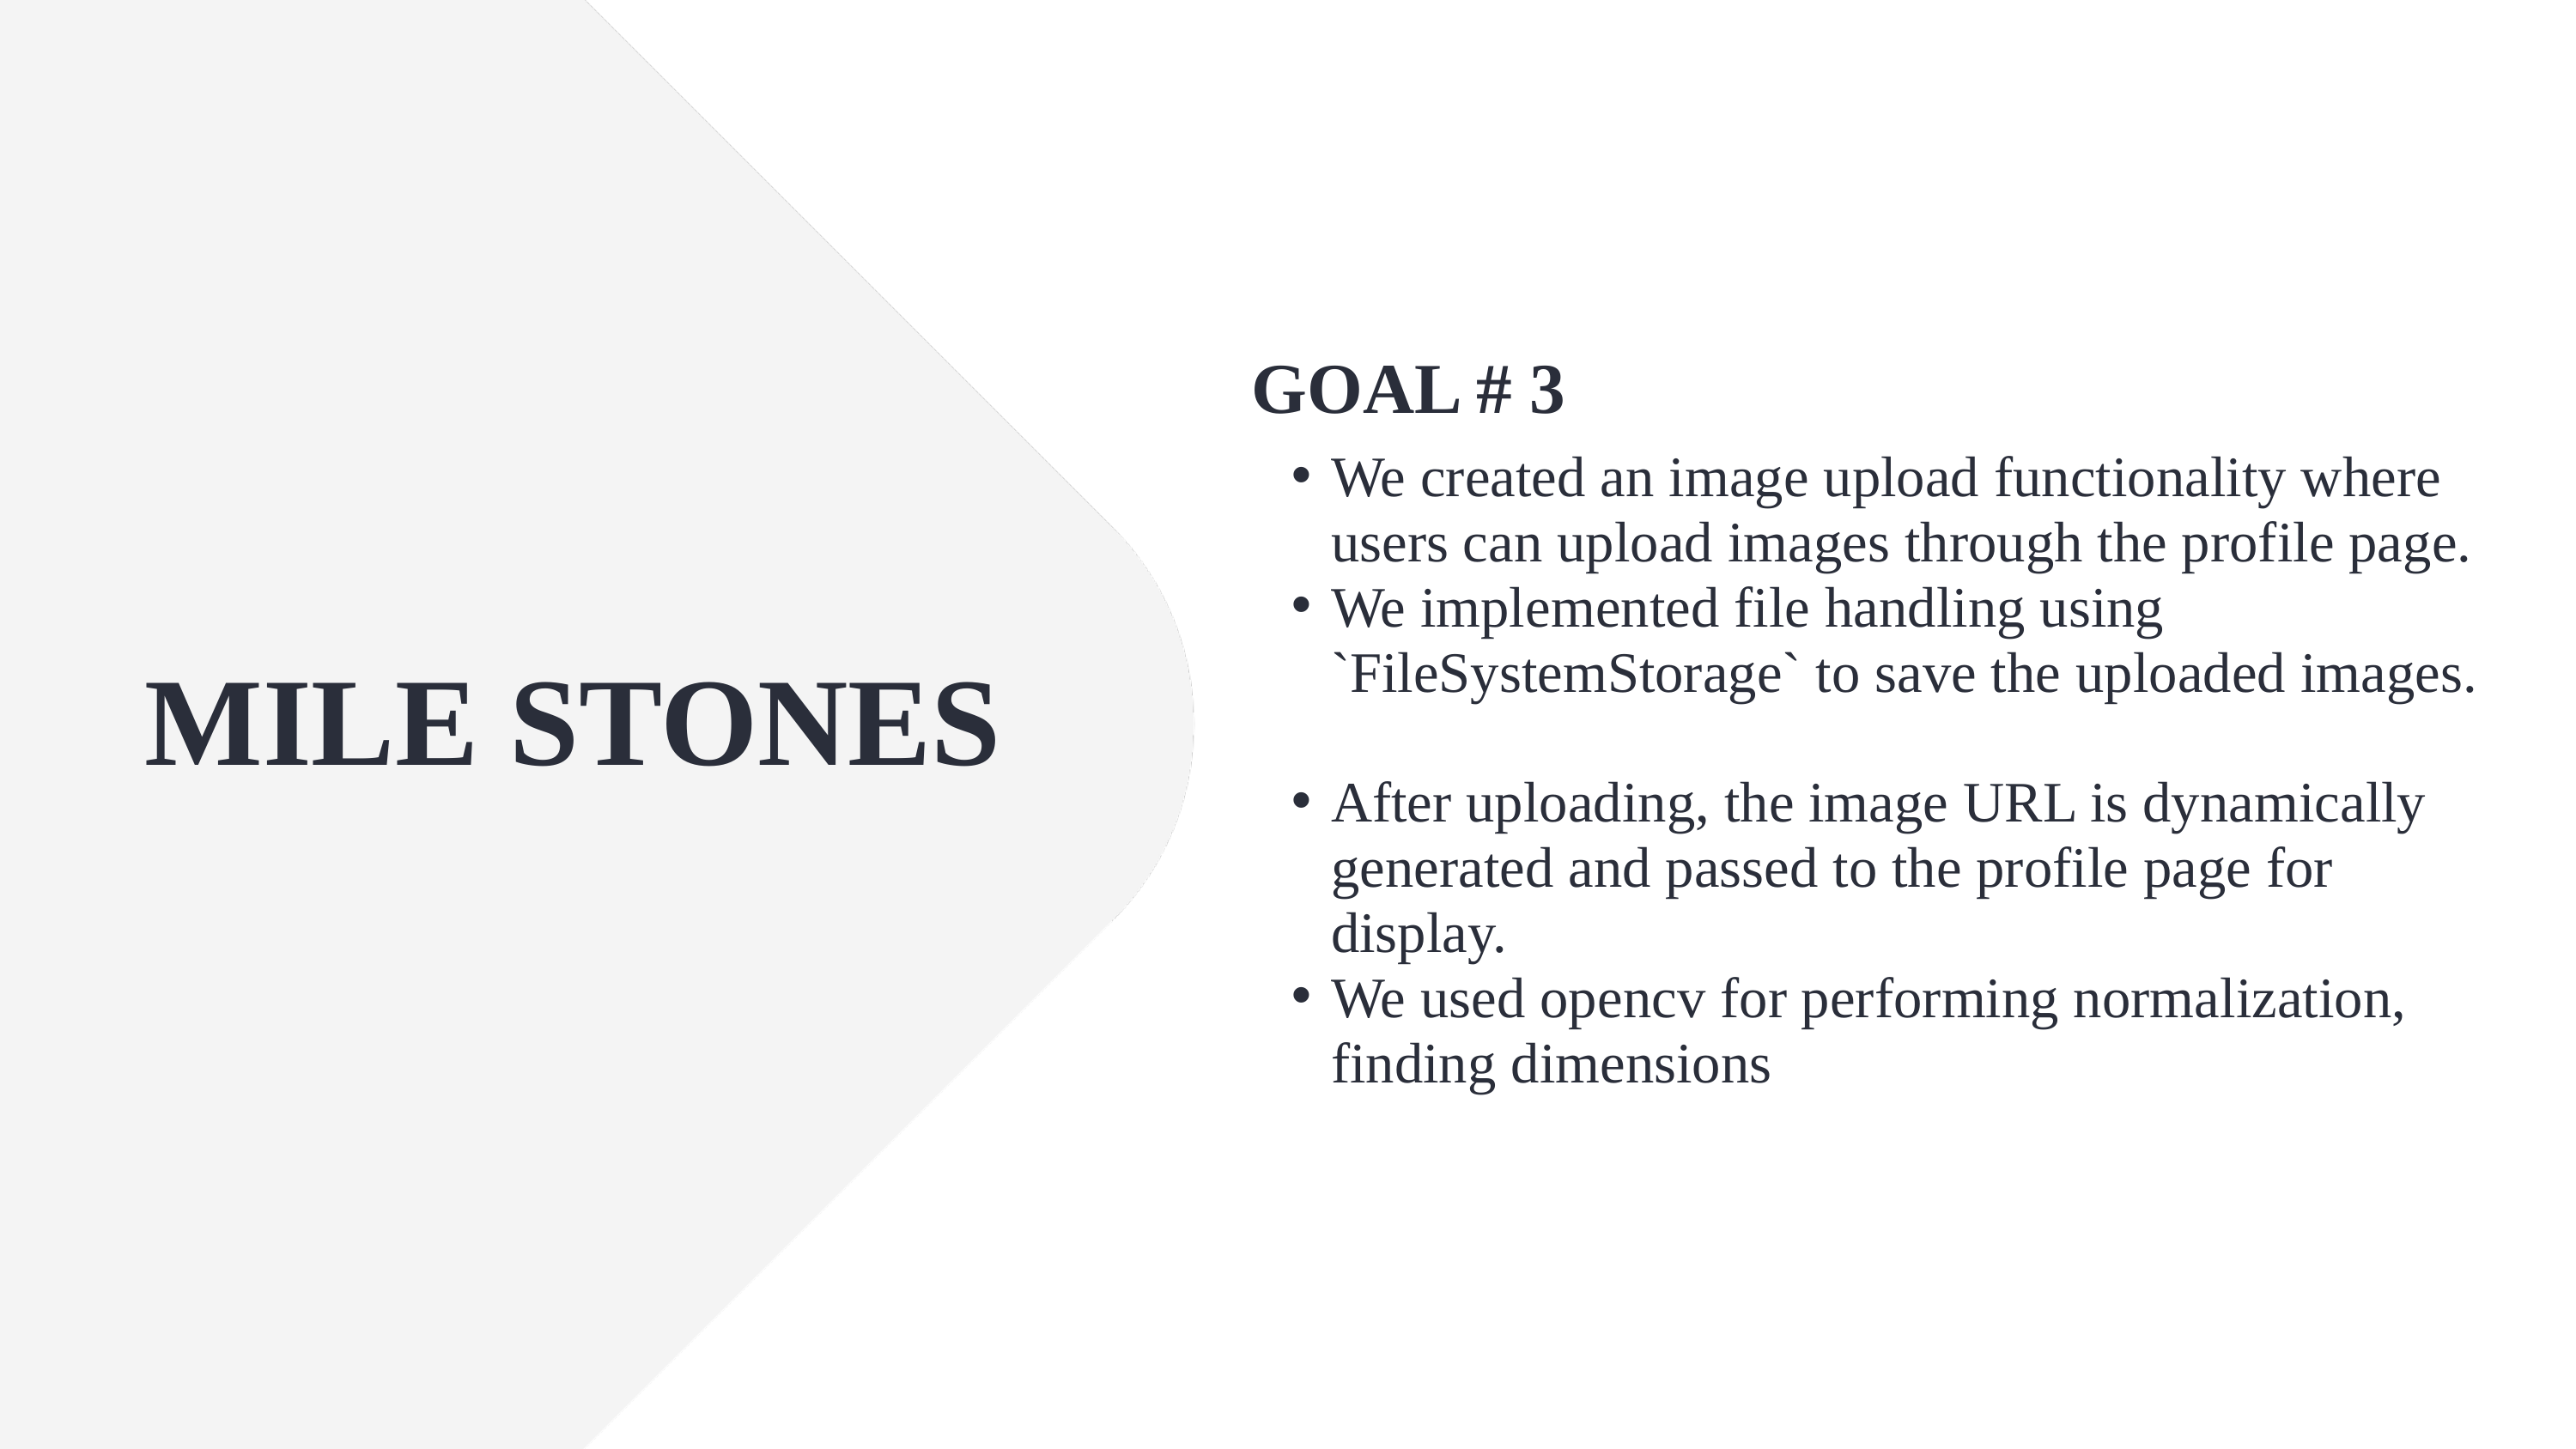

GOAL # 3
We created an image upload functionality where users can upload images through the profile page.
We implemented file handling using `FileSystemStorage` to save the uploaded images.
After uploading, the image URL is dynamically generated and passed to the profile page for display.
We used opencv for performing normalization, finding dimensions

MILE STONES